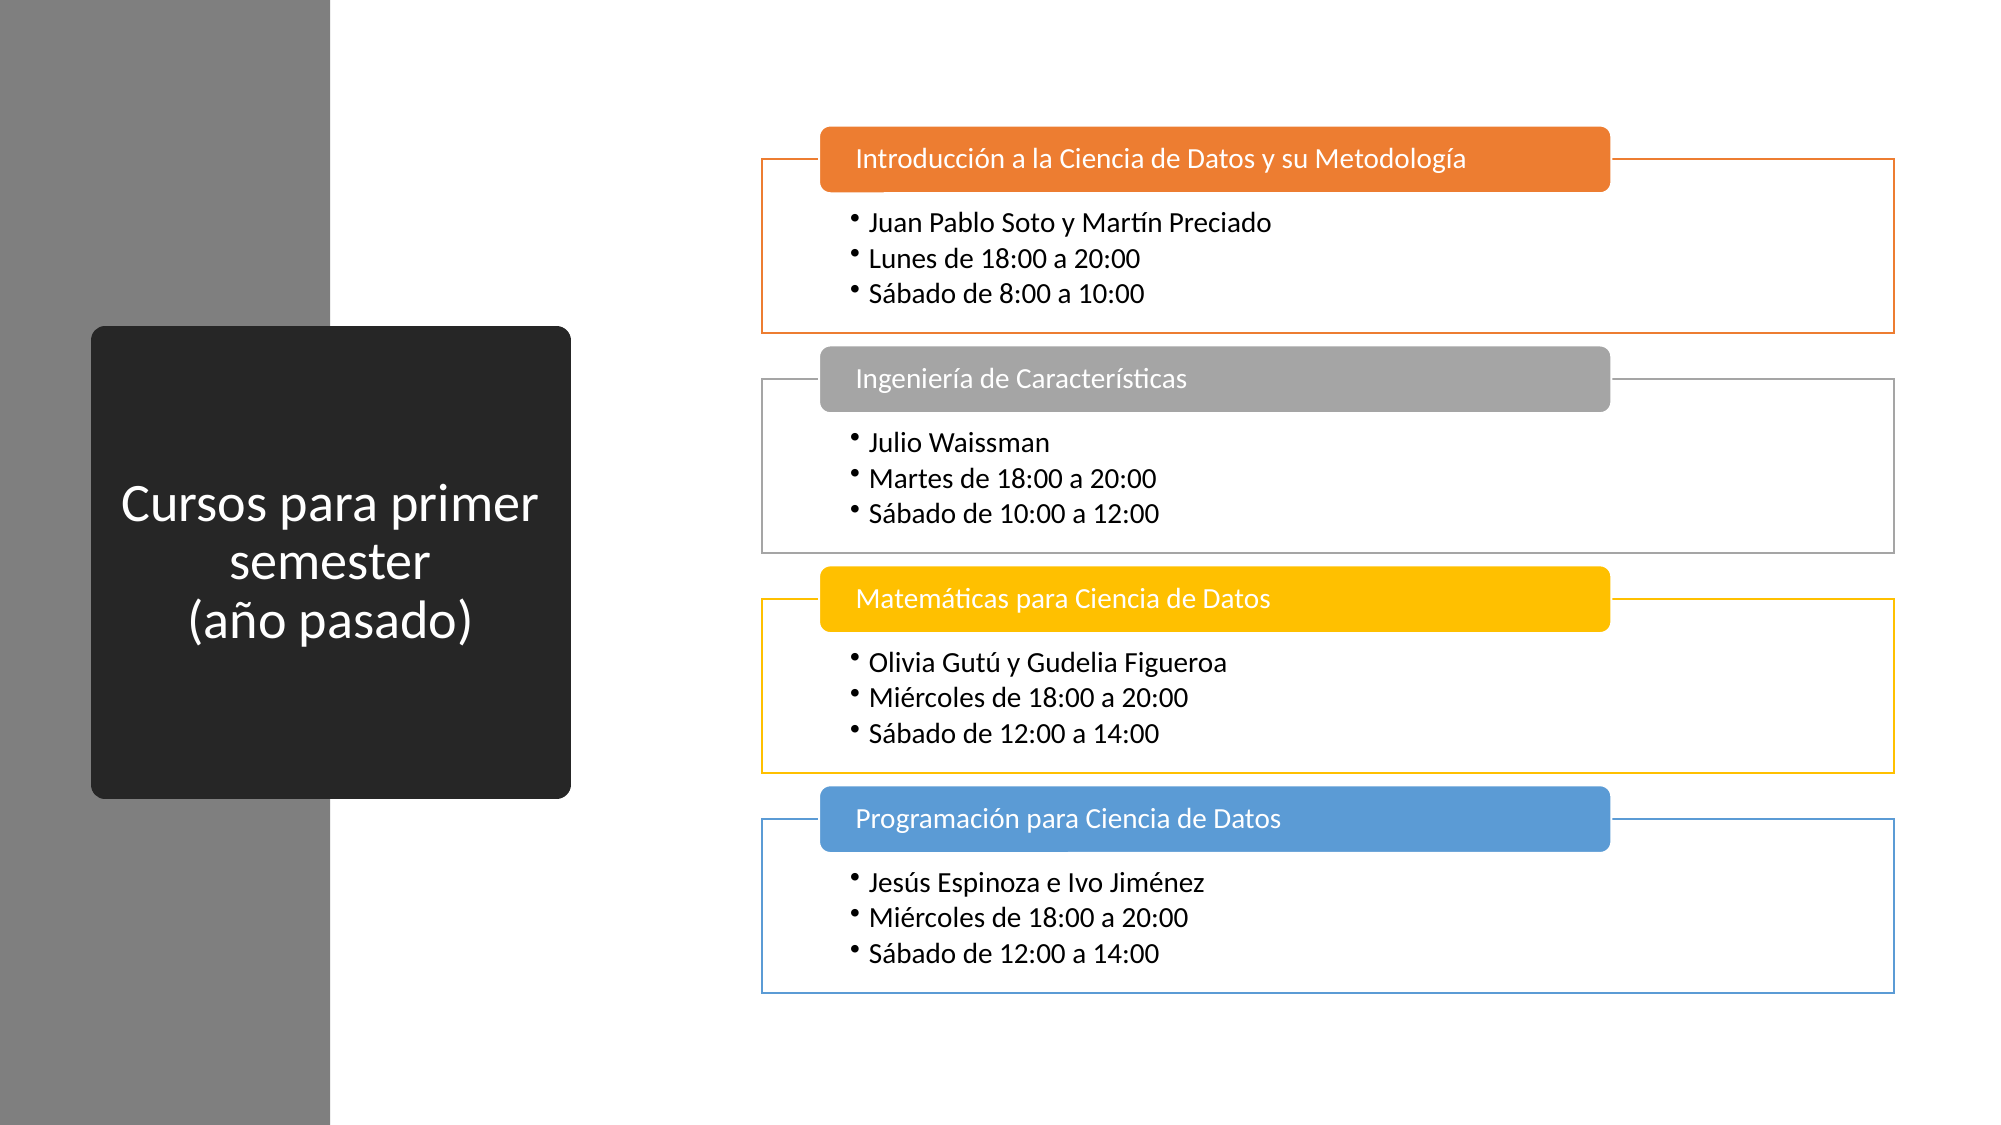

Juan Pablo Soto y Martín Preciado
Lunes de 18:00 a 20:00
Sábado de 8:00 a 10:00
Introducción a la Ciencia de Datos y su Metodología
Julio Waissman
Martes de 18:00 a 20:00
Sábado de 10:00 a 12:00
Ingeniería de Características
Olivia Gutú y Gudelia Figueroa
Miércoles de 18:00 a 20:00
Sábado de 12:00 a 14:00
Matemáticas para Ciencia de Datos
Jesús Espinoza e Ivo Jiménez
Miércoles de 18:00 a 20:00
Sábado de 12:00 a 14:00
Programación para Ciencia de Datos
# Cursos para primer semester (año pasado)